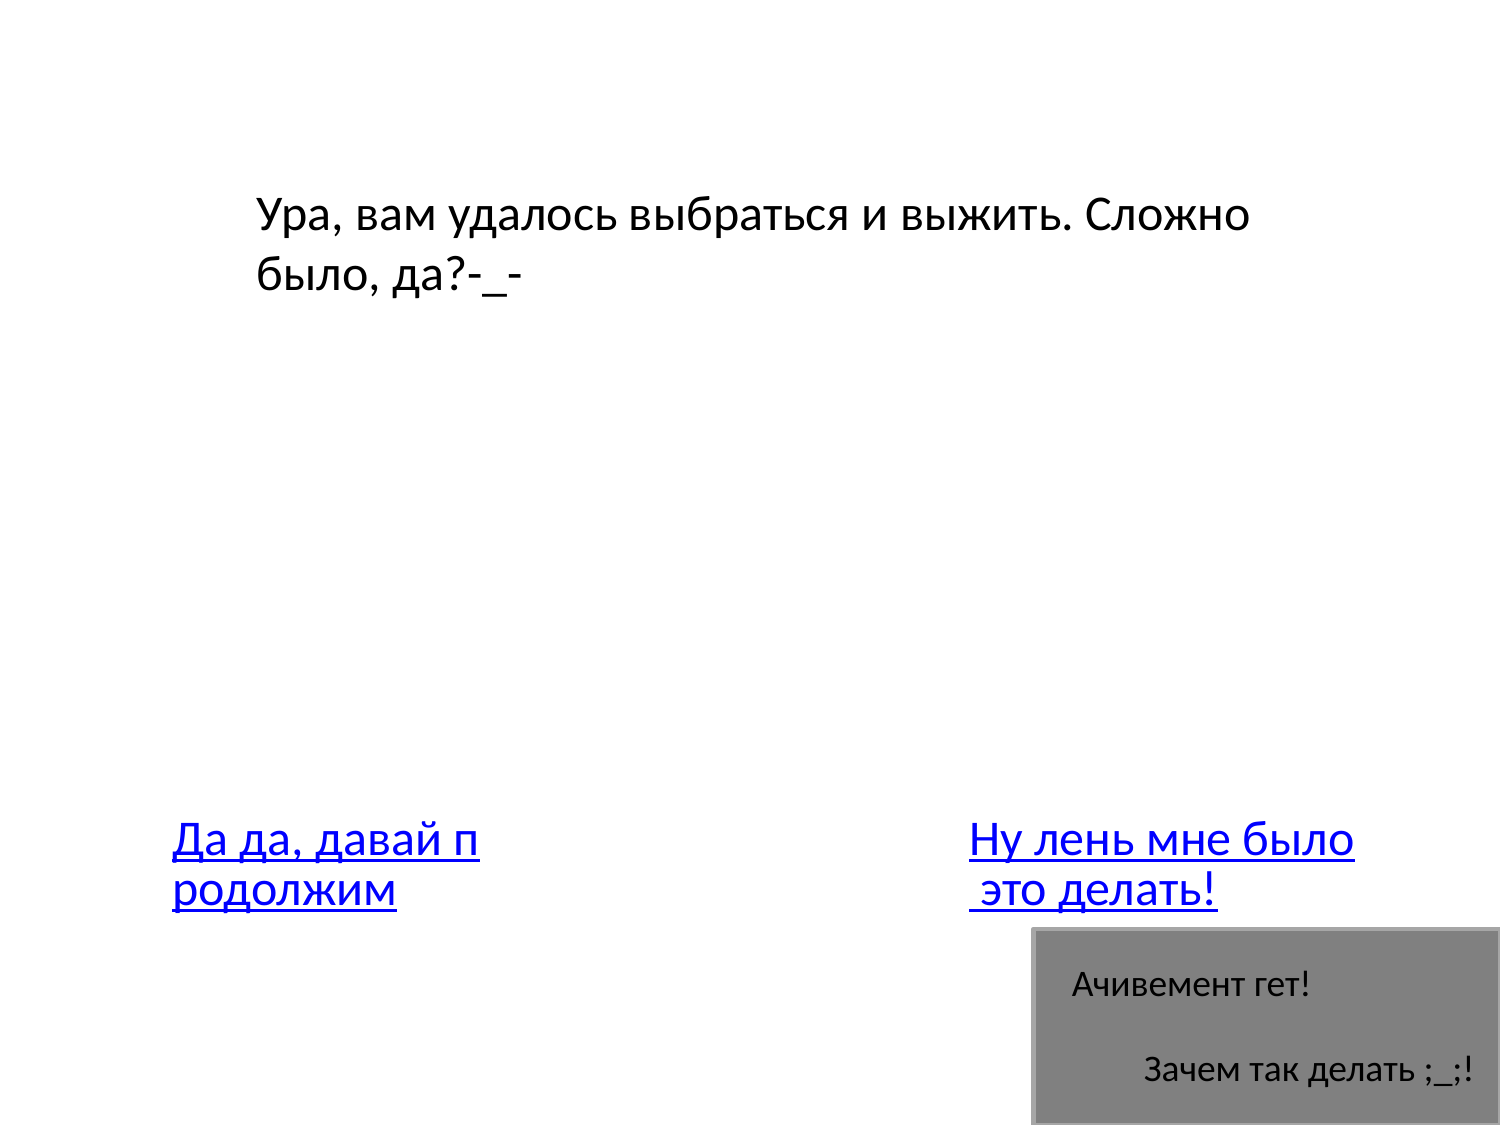

Ура, вам удалось выбраться и выжить. Сложно было, да?-_-
Да да, давай продолжим
Ну лень мне было это делать!

Ачивемент гет!
Зачем так делать ;_;!